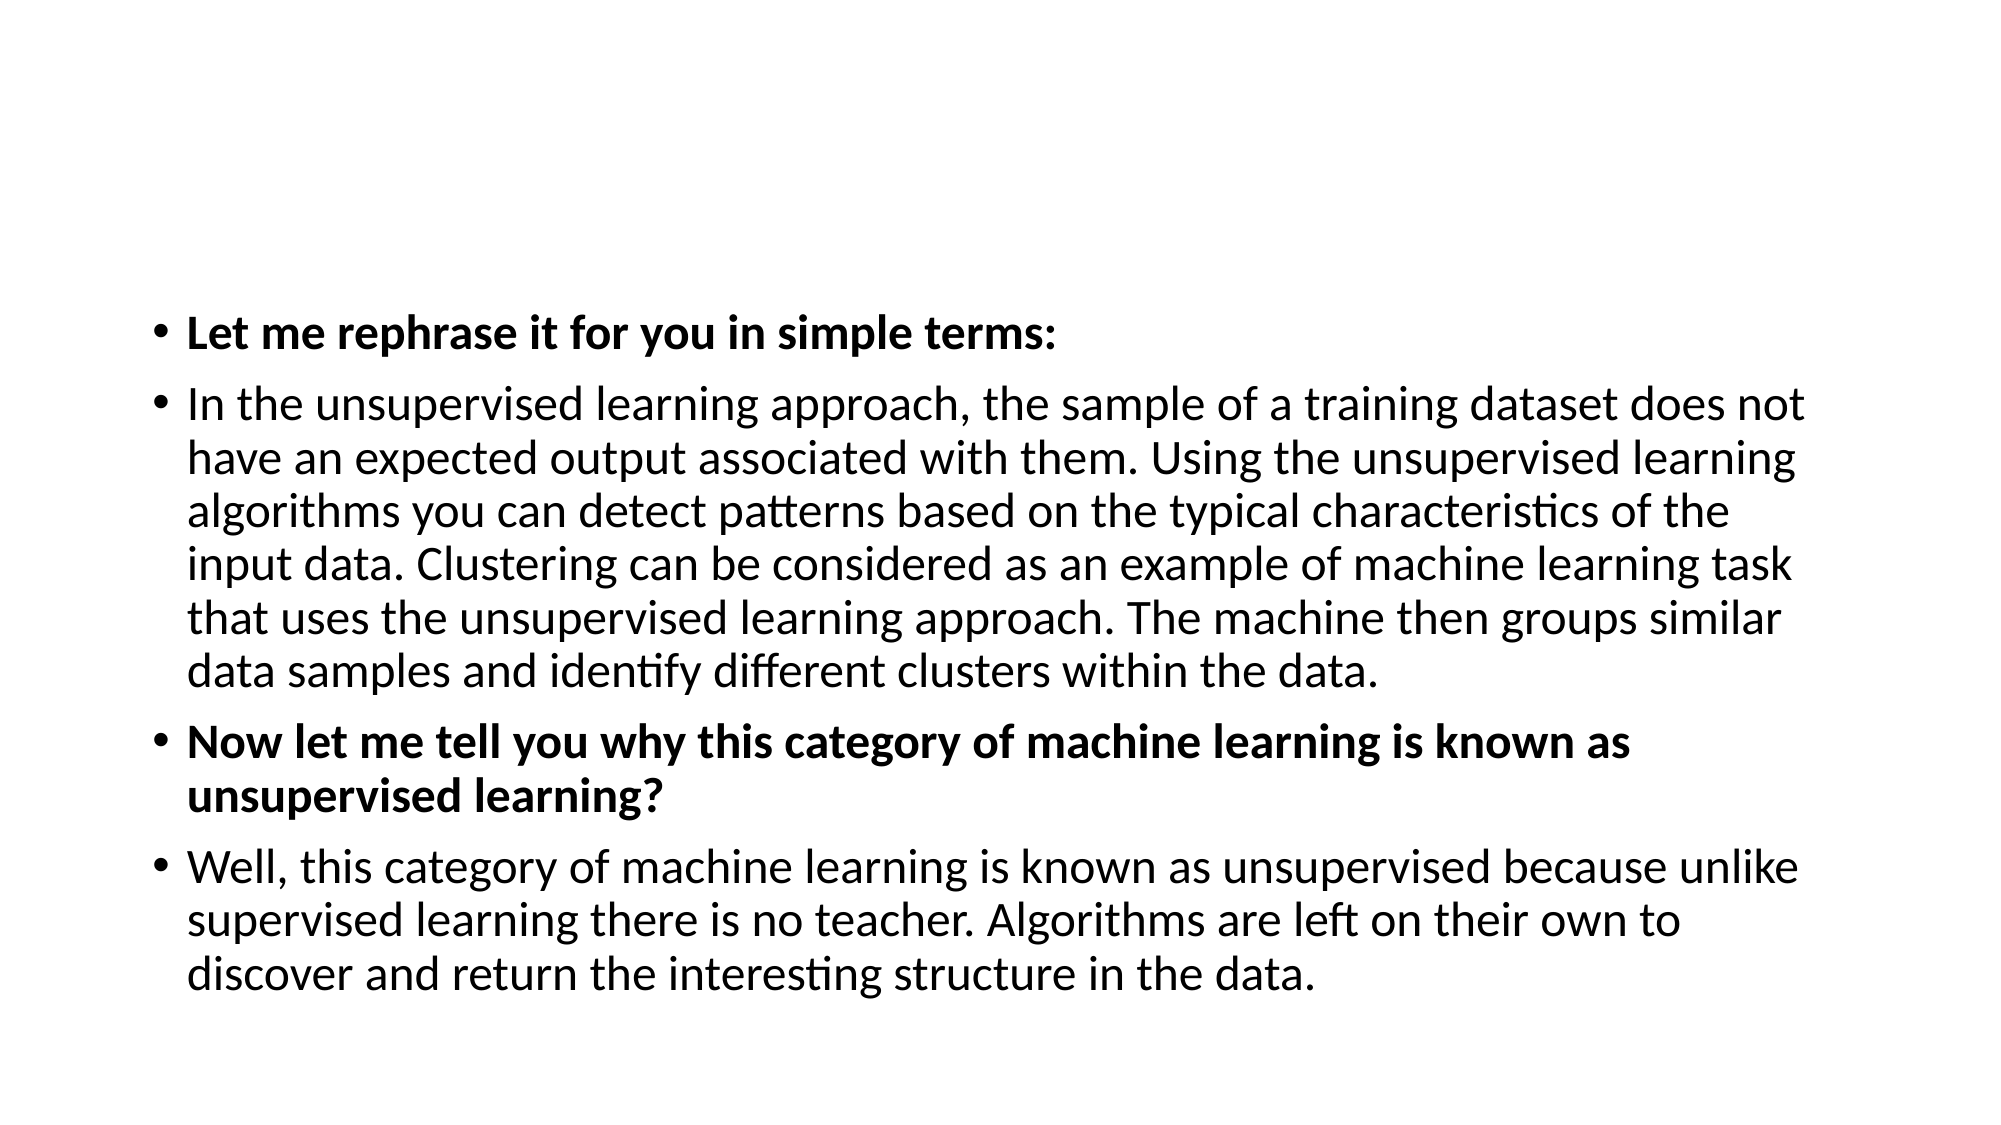

#
Let me rephrase it for you in simple terms:
In the unsupervised learning approach, the sample of a training dataset does not have an expected output associated with them. Using the unsupervised learning algorithms you can detect patterns based on the typical characteristics of the input data. Clustering can be considered as an example of machine learning task that uses the unsupervised learning approach. The machine then groups similar data samples and identify different clusters within the data.
Now let me tell you why this category of machine learning is known as unsupervised learning?
Well, this category of machine learning is known as unsupervised because unlike supervised learning there is no teacher. Algorithms are left on their own to discover and return the interesting structure in the data.